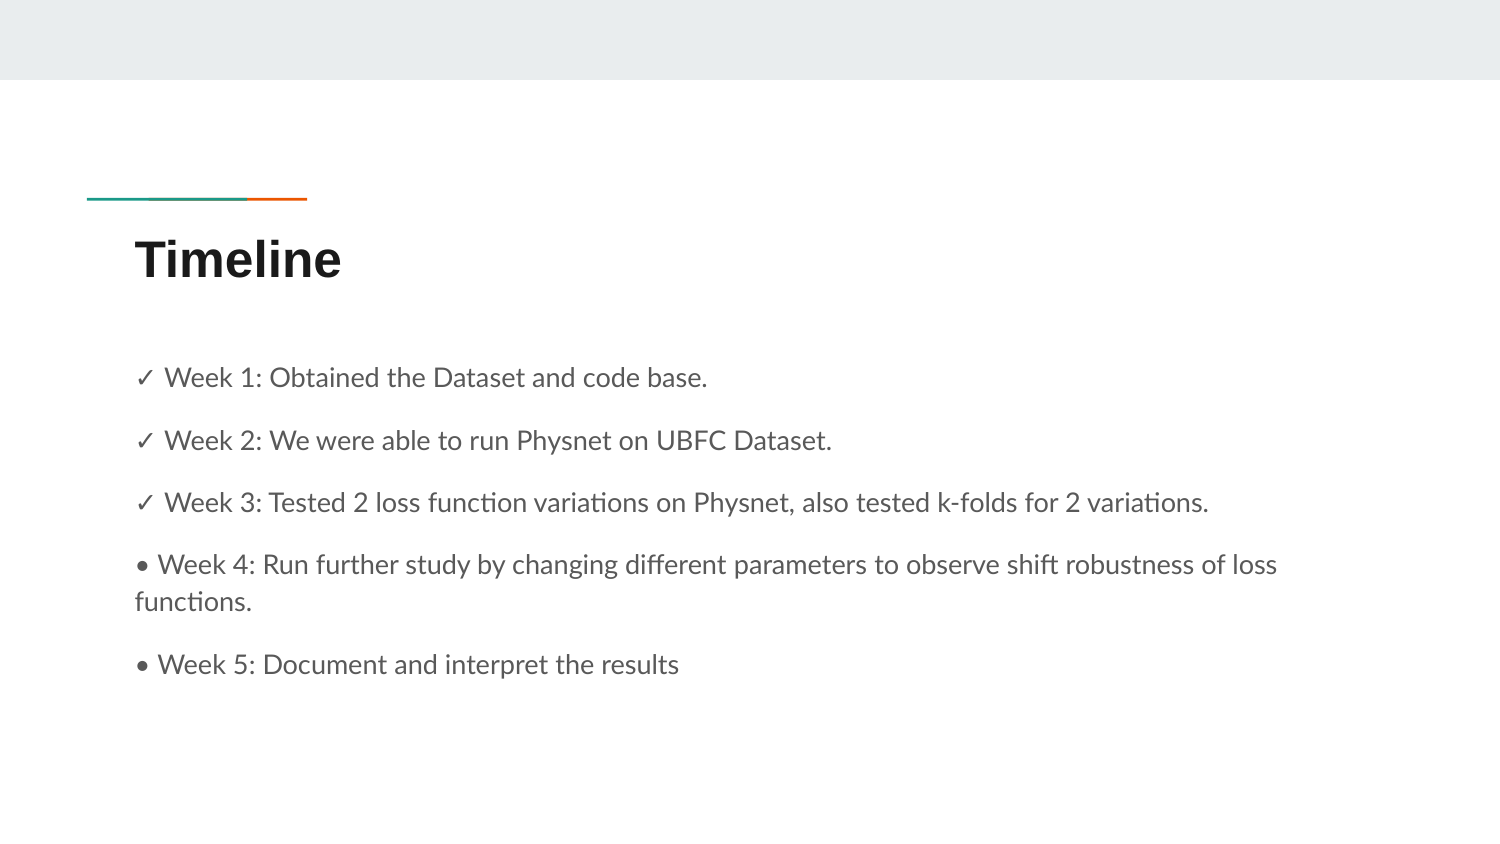

# Timeline
✓ Week 1: Obtained the Dataset and code base.
✓ Week 2: We were able to run Physnet on UBFC Dataset.
✓ Week 3: Tested 2 loss function variations on Physnet, also tested k-folds for 2 variations.
• Week 4: Run further study by changing different parameters to observe shift robustness of loss functions.
• Week 5: Document and interpret the results